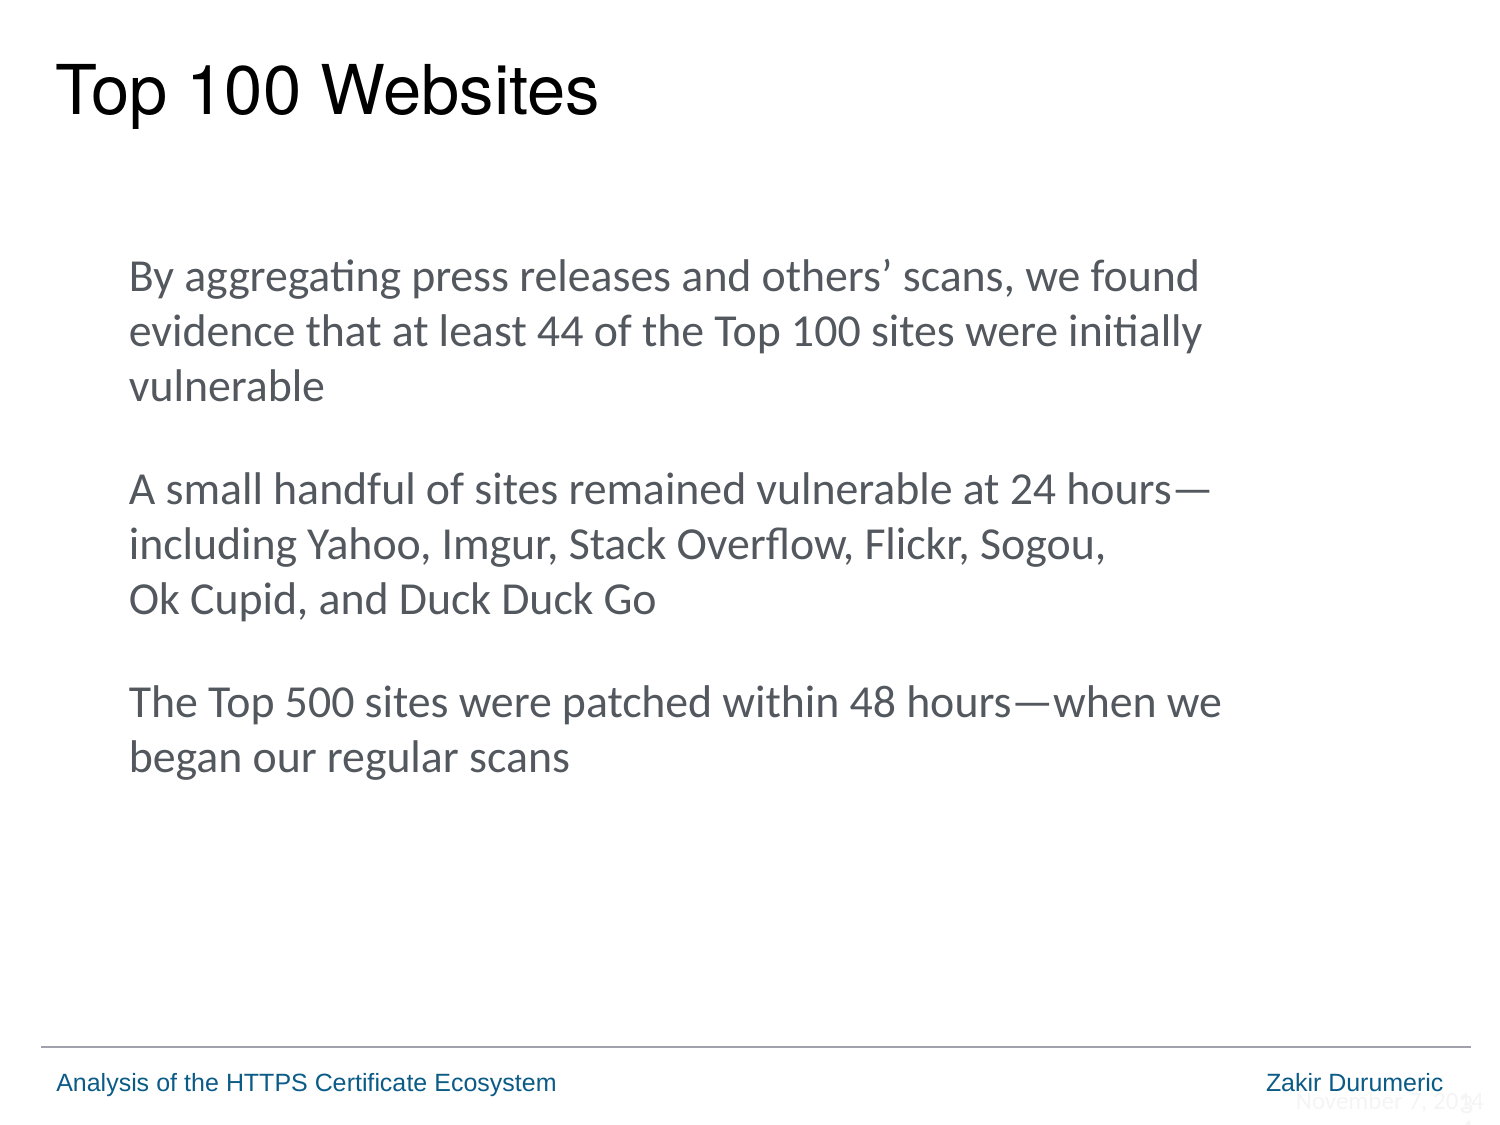

Top 100 Websites
By aggregating press releases and others’ scans, we found evidence that at least 44 of the Top 100 sites were initially vulnerable

A small handful of sites remained vulnerable at 24 hours—including Yahoo, Imgur, Stack Overflow, Flickr, Sogou,
Ok Cupid, and Duck Duck Go

The Top 500 sites were patched within 48 hours—when we began our regular scans
34